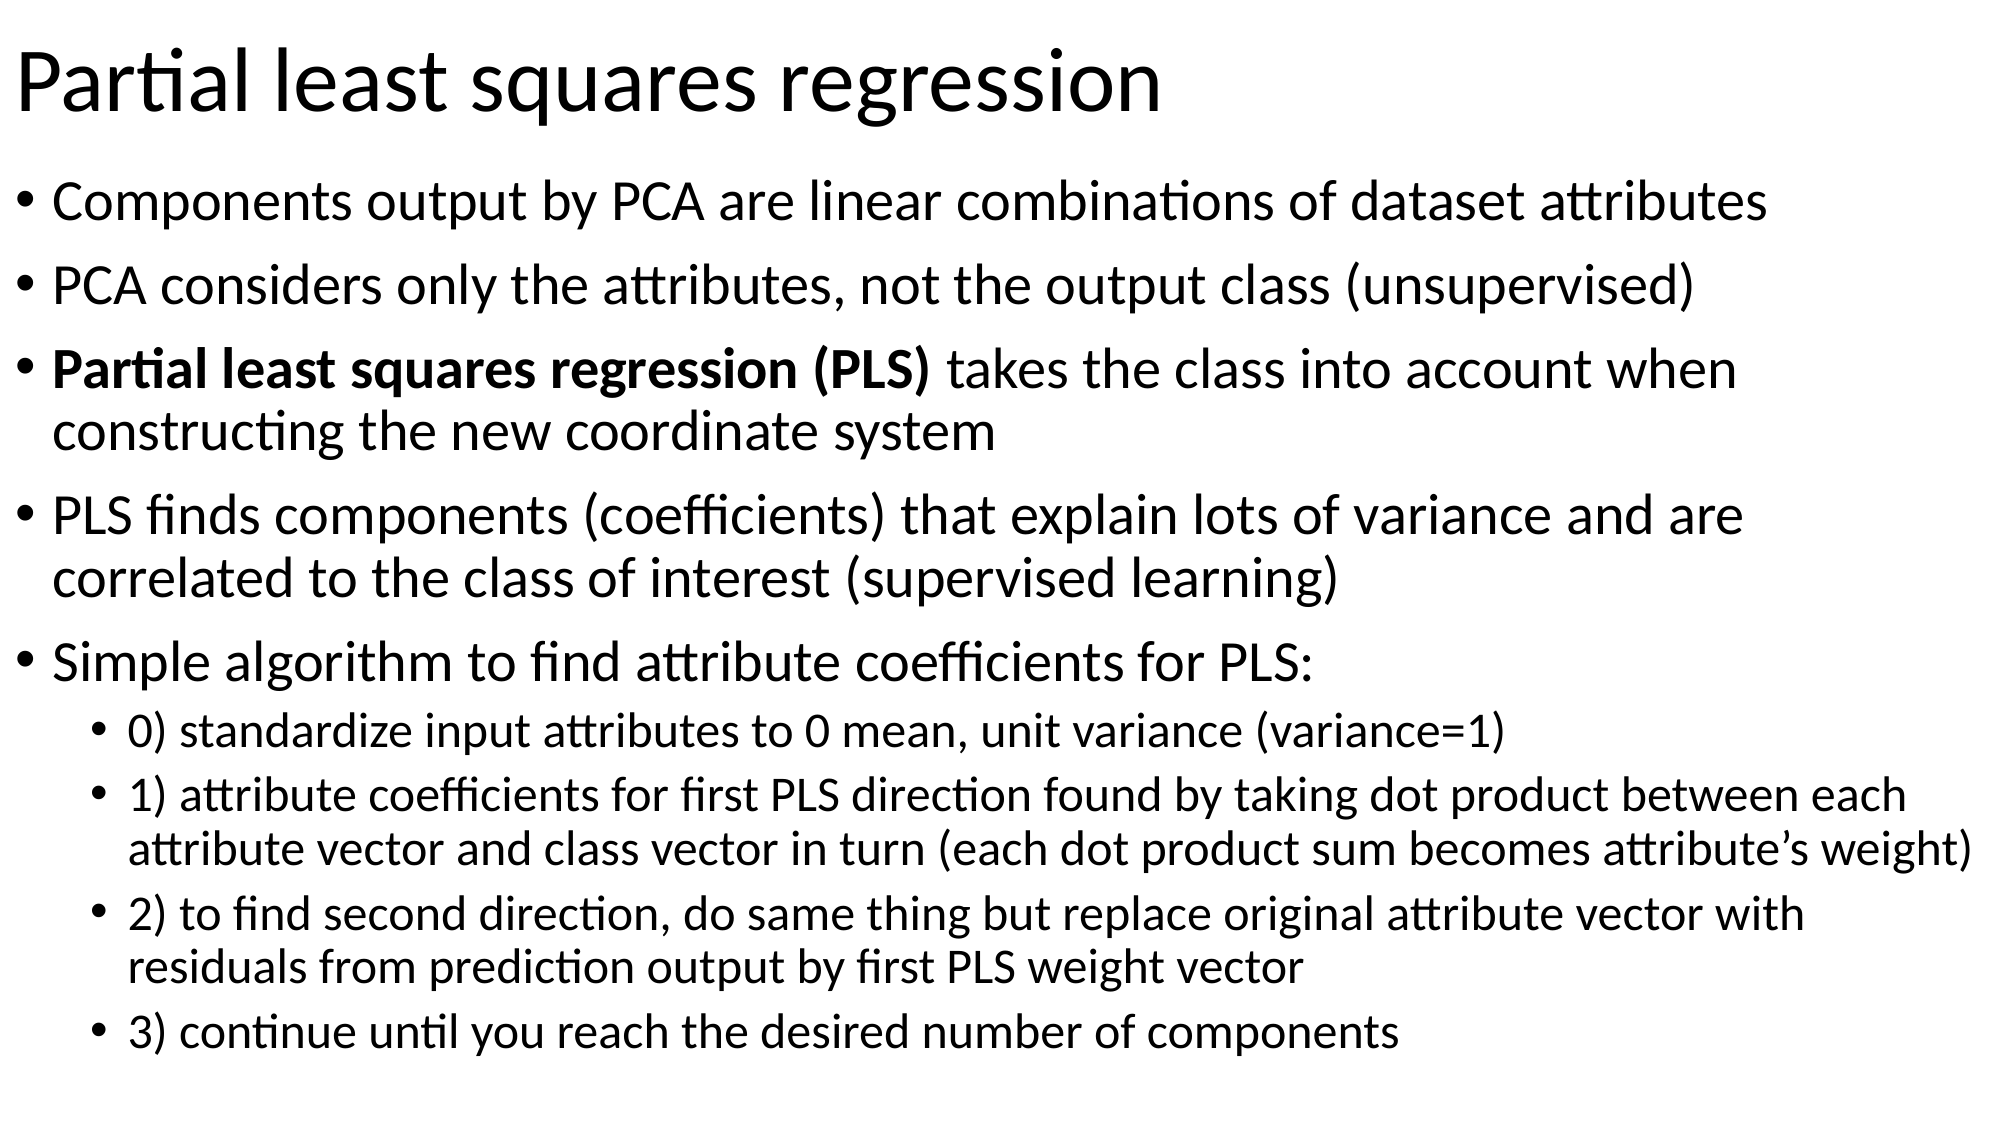

# Partial least squares regression
Components output by PCA are linear combinations of dataset attributes
PCA considers only the attributes, not the output class (unsupervised)
Partial least squares regression (PLS) takes the class into account when constructing the new coordinate system
PLS finds components (coefficients) that explain lots of variance and are correlated to the class of interest (supervised learning)
Simple algorithm to find attribute coefficients for PLS:
0) standardize input attributes to 0 mean, unit variance (variance=1)
1) attribute coefficients for first PLS direction found by taking dot product between each attribute vector and class vector in turn (each dot product sum becomes attribute’s weight)
2) to find second direction, do same thing but replace original attribute vector with residuals from prediction output by first PLS weight vector
3) continue until you reach the desired number of components